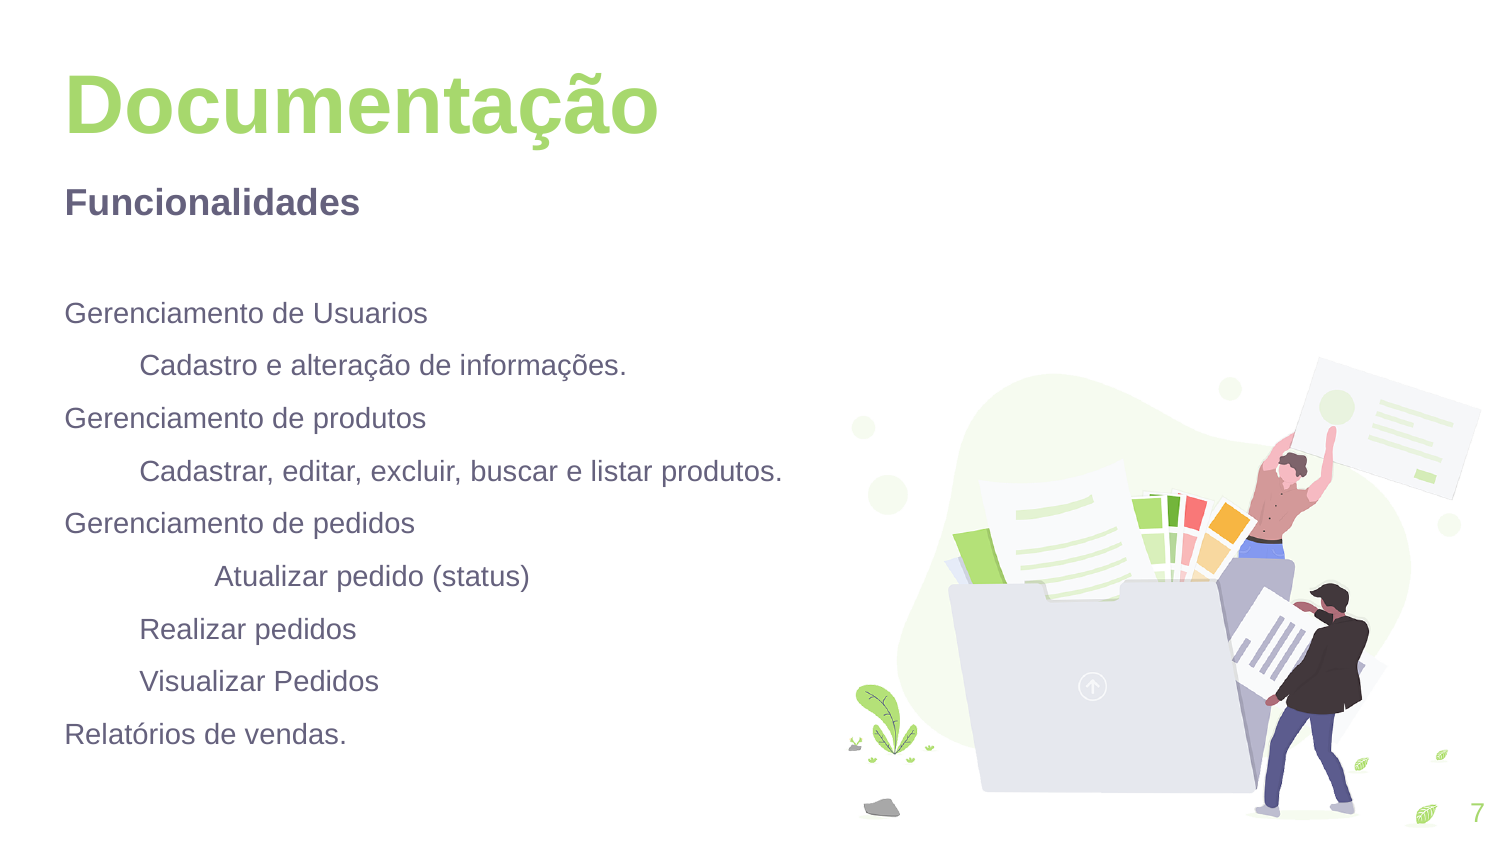

# Documentação
Funcionalidades
Gerenciamento de Usuarios
Cadastro e alteração de informações.
Gerenciamento de produtos
Cadastrar, editar, excluir, buscar e listar produtos.
Gerenciamento de pedidos
	Atualizar pedido (status)
Realizar pedidos
Visualizar Pedidos
Relatórios de vendas.

7